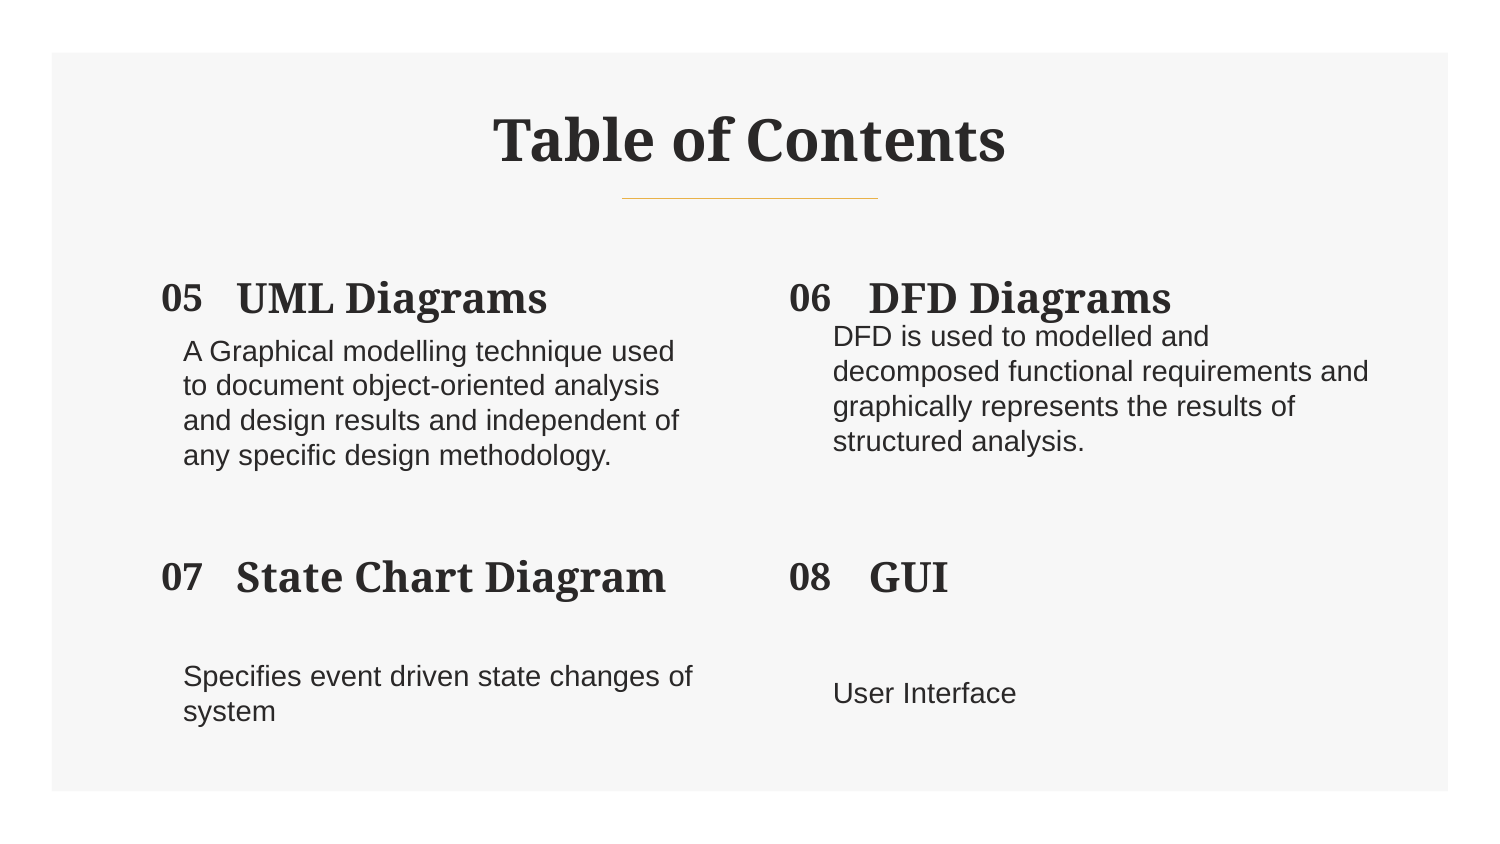

# Table of Contents
UML Diagrams
DFD Diagrams
06
05
A Graphical modelling technique used to document object-oriented analysis and design results and independent of any specific design methodology.
DFD is used to modelled and decomposed functional requirements and graphically represents the results of structured analysis.
State Chart Diagram
GUI
07
08
Specifies event driven state changes of system
User Interface